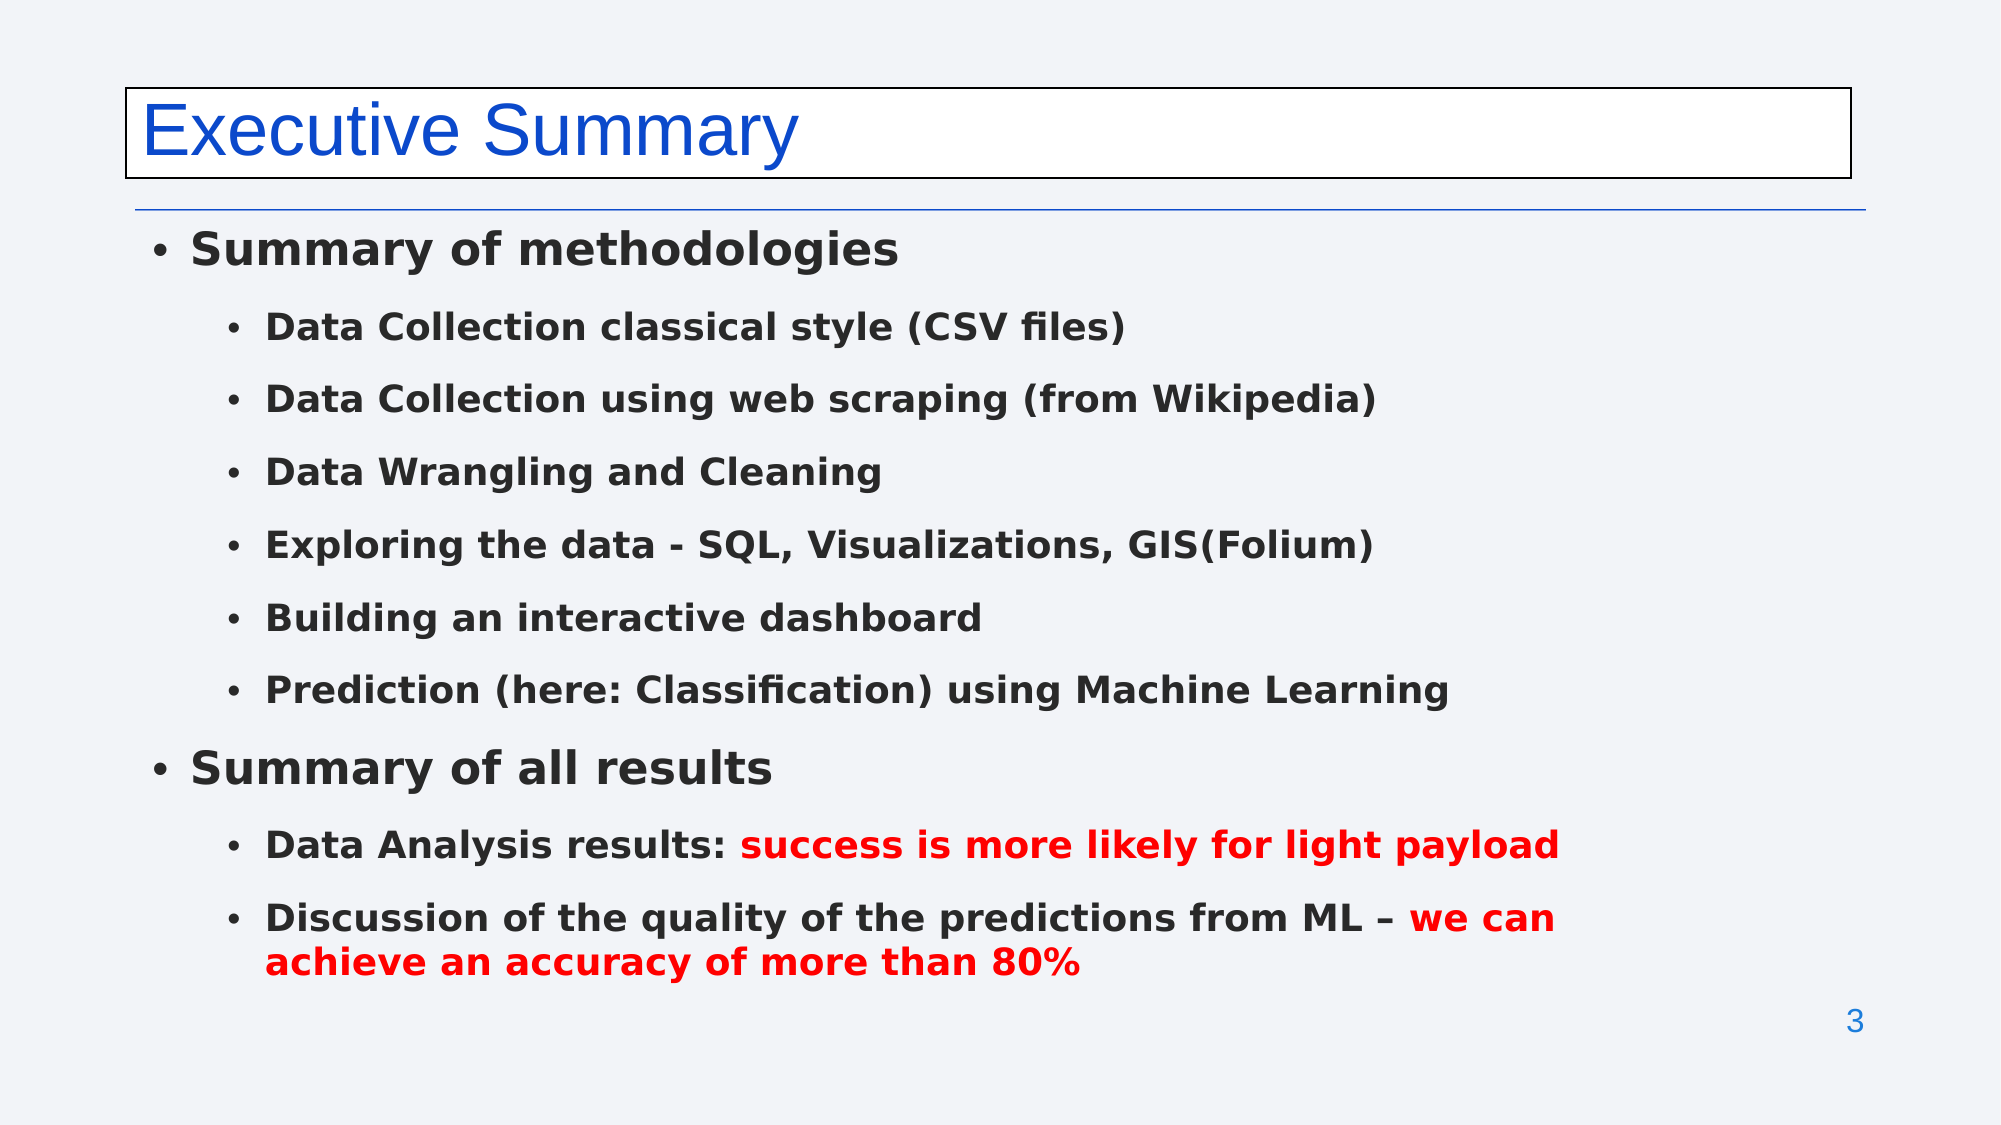

Executive Summary
Summary of methodologies
Data Collection classical style (CSV files)
Data Collection using web scraping (from Wikipedia)
Data Wrangling and Cleaning
Exploring the data - SQL, Visualizations, GIS(Folium)
Building an interactive dashboard
Prediction (here: Classification) using Machine Learning
Summary of all results
Data Analysis results: success is more likely for light payload
Discussion of the quality of the predictions from ML – we can achieve an accuracy of more than 80%

3